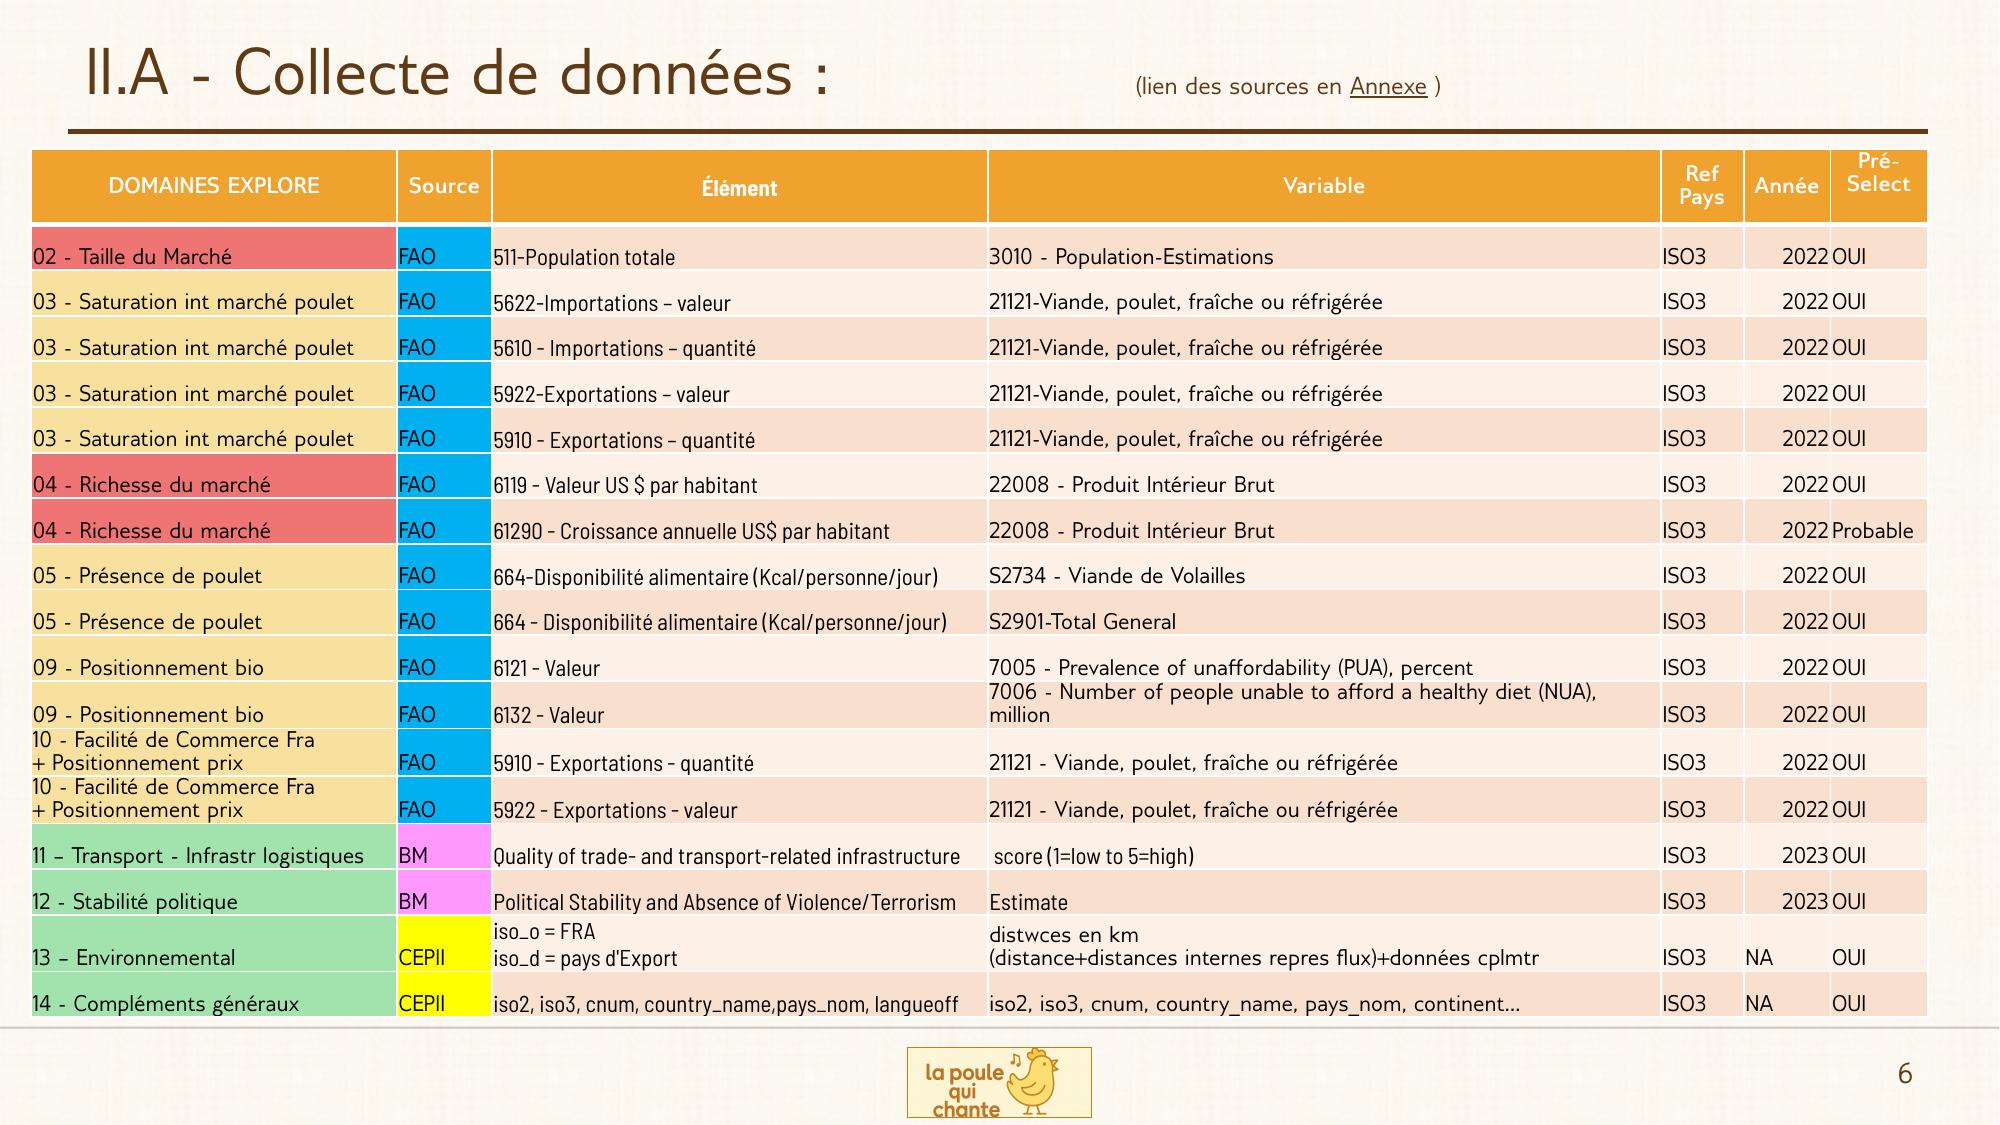

# II.A - Collecte de données : 		(lien des sources en Annexe )
| DOMAINES EXPLORE | Source | Élément | Variable | Ref Pays | Année | Pré-Select |
| --- | --- | --- | --- | --- | --- | --- |
| 02 - Taille du Marché | FAO | 511-Population totale | 3010 - Population-Estimations | ISO3 | 2022 | OUI |
| 03 - Saturation int marché poulet | FAO | 5622-Importations – valeur | 21121-Viande, poulet, fraîche ou réfrigérée | ISO3 | 2022 | OUI |
| 03 - Saturation int marché poulet | FAO | 5610 - Importations – quantité | 21121-Viande, poulet, fraîche ou réfrigérée | ISO3 | 2022 | OUI |
| 03 - Saturation int marché poulet | FAO | 5922-Exportations – valeur | 21121-Viande, poulet, fraîche ou réfrigérée | ISO3 | 2022 | OUI |
| 03 - Saturation int marché poulet | FAO | 5910 - Exportations – quantité | 21121-Viande, poulet, fraîche ou réfrigérée | ISO3 | 2022 | OUI |
| 04 - Richesse du marché | FAO | 6119 - Valeur US $ par habitant | 22008 - Produit Intérieur Brut | ISO3 | 2022 | OUI |
| 04 - Richesse du marché | FAO | 61290 - Croissance annuelle US$ par habitant | 22008 - Produit Intérieur Brut | ISO3 | 2022 | Probable |
| 05 - Présence de poulet | FAO | 664-Disponibilité alimentaire (Kcal/personne/jour) | S2734 - Viande de Volailles | ISO3 | 2022 | OUI |
| 05 - Présence de poulet | FAO | 664 - Disponibilité alimentaire (Kcal/personne/jour) | S2901-Total General | ISO3 | 2022 | OUI |
| 09 - Positionnement bio | FAO | 6121 - Valeur | 7005 - Prevalence of unaffordability (PUA), percent | ISO3 | 2022 | OUI |
| 09 - Positionnement bio | FAO | 6132 - Valeur | 7006 - Number of people unable to afford a healthy diet (NUA), million | ISO3 | 2022 | OUI |
| 10 - Facilité de Commerce Fra + Positionnement prix | FAO | 5910 - Exportations - quantité | 21121 - Viande, poulet, fraîche ou réfrigérée | ISO3 | 2022 | OUI |
| 10 - Facilité de Commerce Fra + Positionnement prix | FAO | 5922 - Exportations - valeur | 21121 - Viande, poulet, fraîche ou réfrigérée | ISO3 | 2022 | OUI |
| 11 – Transport - Infrastr logistiques | BM | Quality of trade- and transport-related infrastructure | score (1=low to 5=high) | ISO3 | 2023 | OUI |
| 12 - Stabilité politique | BM | Political Stability and Absence of Violence/Terrorism | Estimate | ISO3 | 2023 | OUI |
| 13 – Environnemental | CEPII | iso\_o = FRA iso\_d = pays d'Export | distwces en km (distance+distances internes repres flux)+données cplmtr | ISO3 | NA | OUI |
| 14 - Compléments généraux | CEPII | iso2, iso3, cnum, country\_name,pays\_nom, langueoff | iso2, iso3, cnum, country\_name, pays\_nom, continent… | ISO3 | NA | OUI |
6